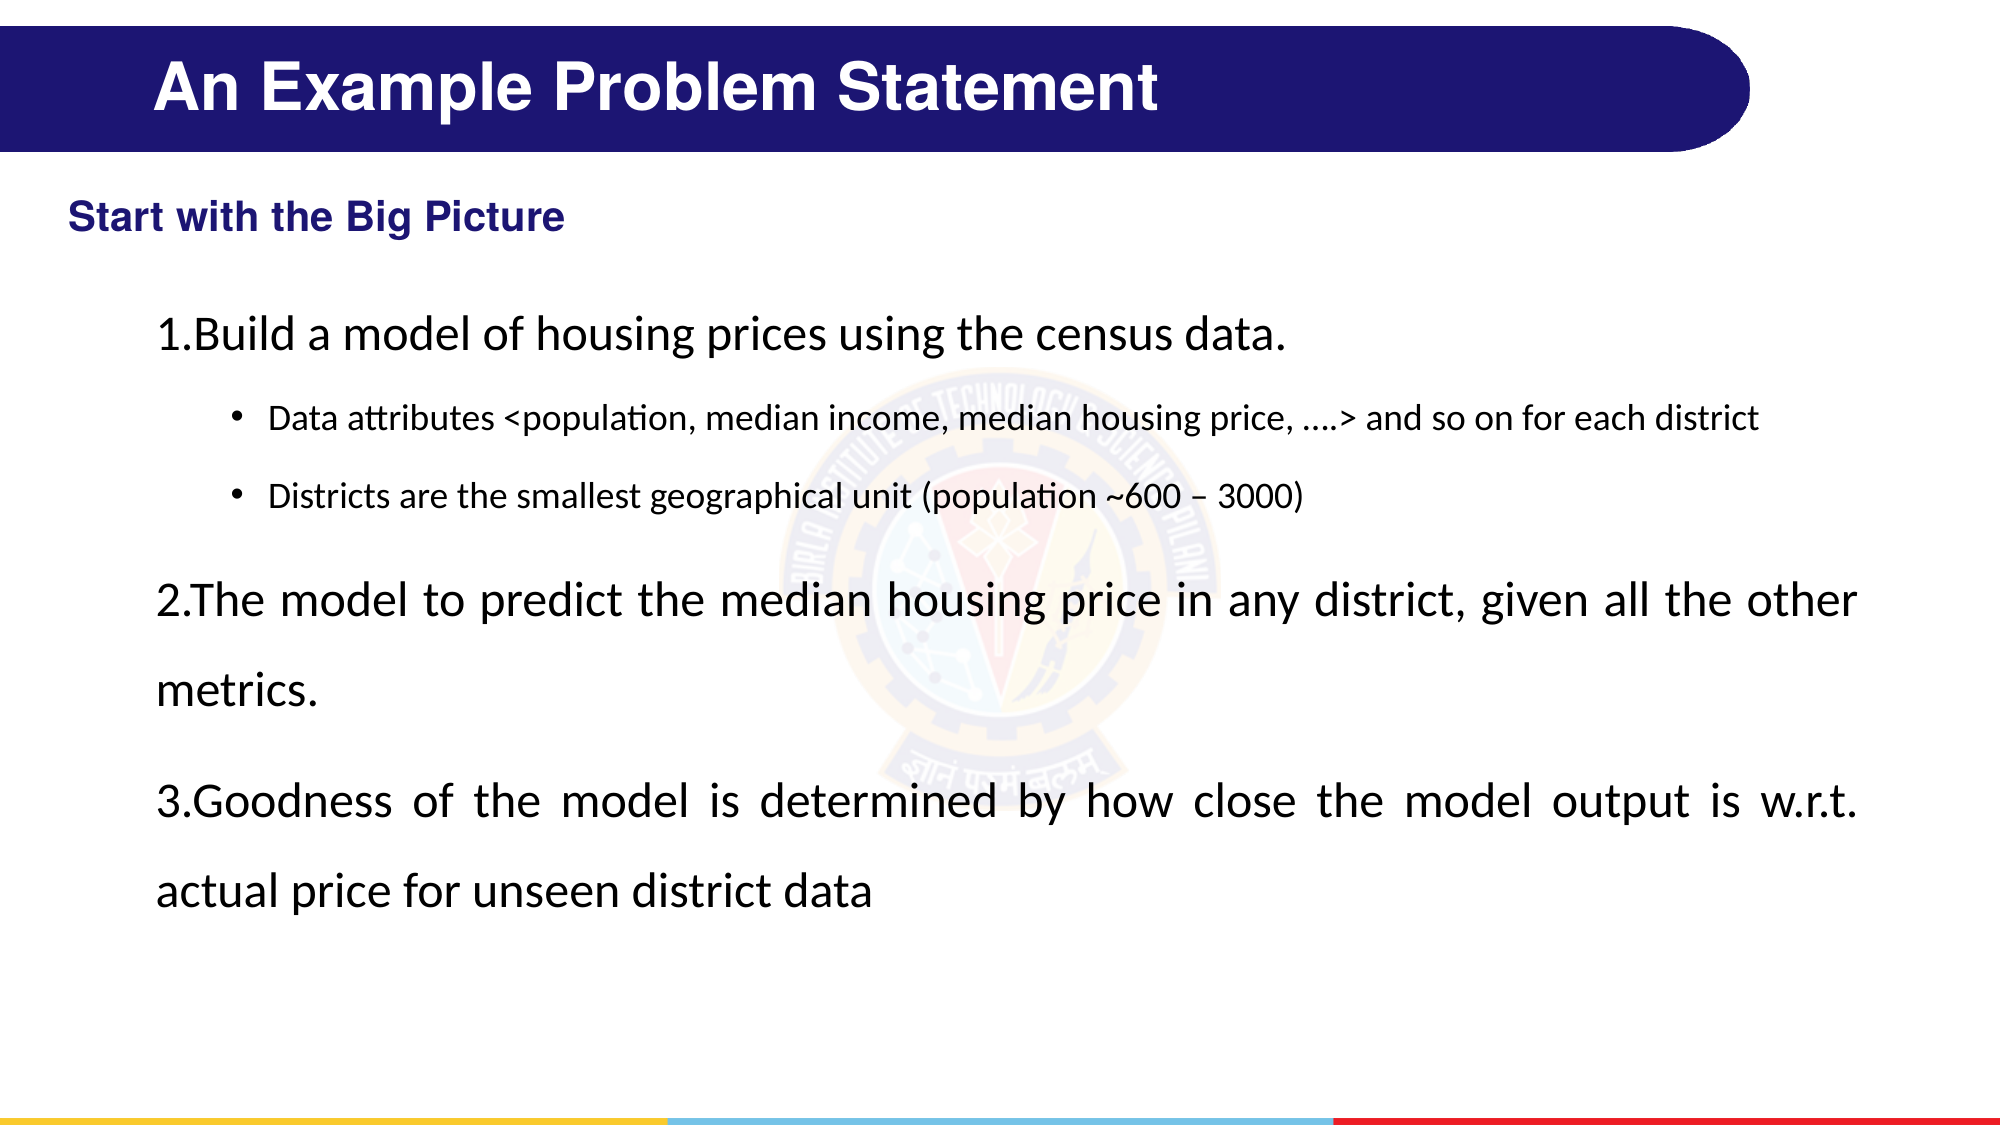

# An Example Problem Statement
Start with the Big Picture
1.Build a model of housing prices using the census data.
Data attributes <population, median income, median housing price, ….> and so on for each district
Districts are the smallest geographical unit (population ~600 – 3000)
2.The model to predict the median housing price in any district, given all the other metrics.
3.Goodness of the model is determined by how close the model output is w.r.t. actual price for unseen district data